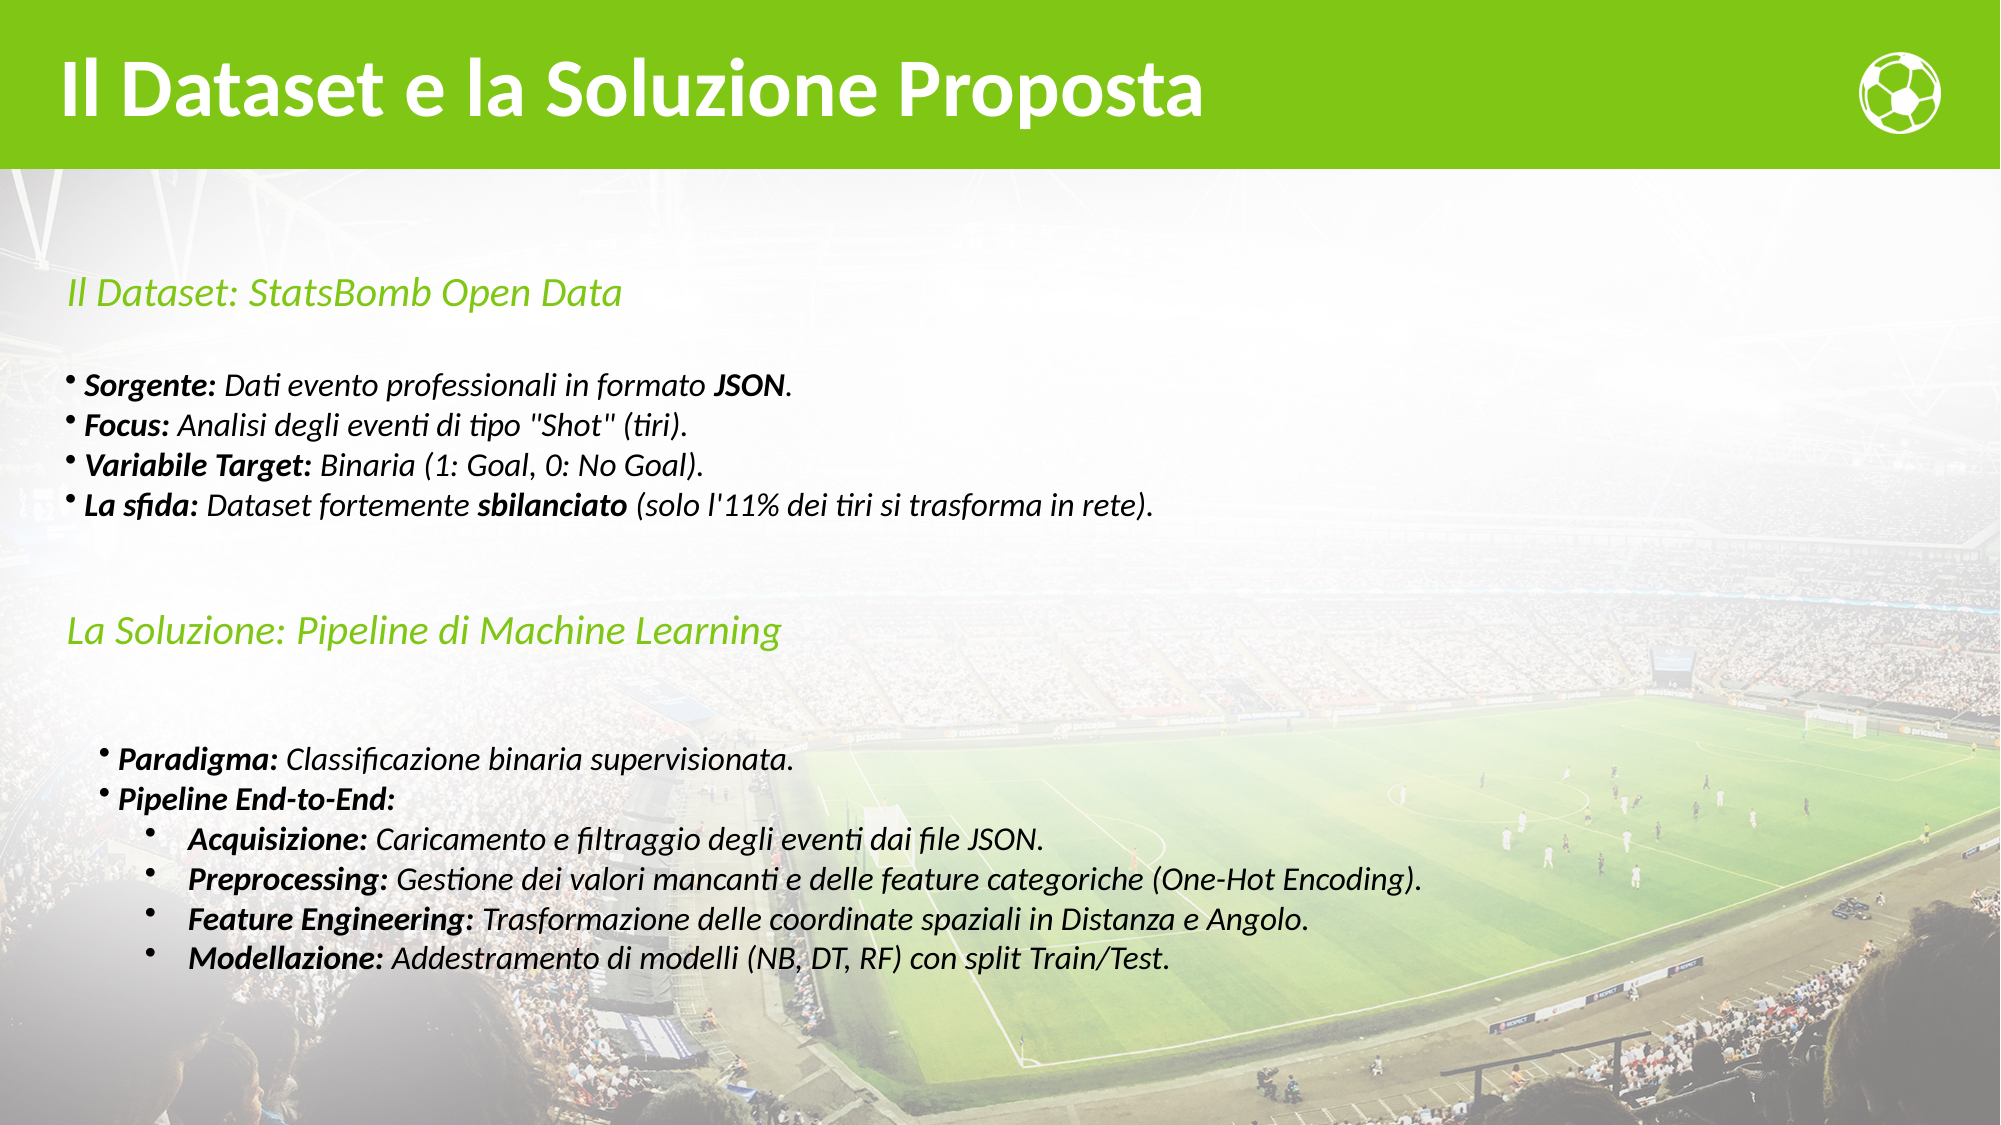

# Il Dataset e la Soluzione Proposta
Il Dataset: StatsBomb Open Data
 Sorgente: Dati evento professionali in formato JSON.
 Focus: Analisi degli eventi di tipo "Shot" (tiri).
 Variabile Target: Binaria (1: Goal, 0: No Goal).
 La sfida: Dataset fortemente sbilanciato (solo l'11% dei tiri si trasforma in rete).
La Soluzione: Pipeline di Machine Learning
 Paradigma: Classificazione binaria supervisionata.
 Pipeline End-to-End:
 Acquisizione: Caricamento e filtraggio degli eventi dai file JSON.
 Preprocessing: Gestione dei valori mancanti e delle feature categoriche (One-Hot Encoding).
 Feature Engineering: Trasformazione delle coordinate spaziali in Distanza e Angolo.
 Modellazione: Addestramento di modelli (NB, DT, RF) con split Train/Test.